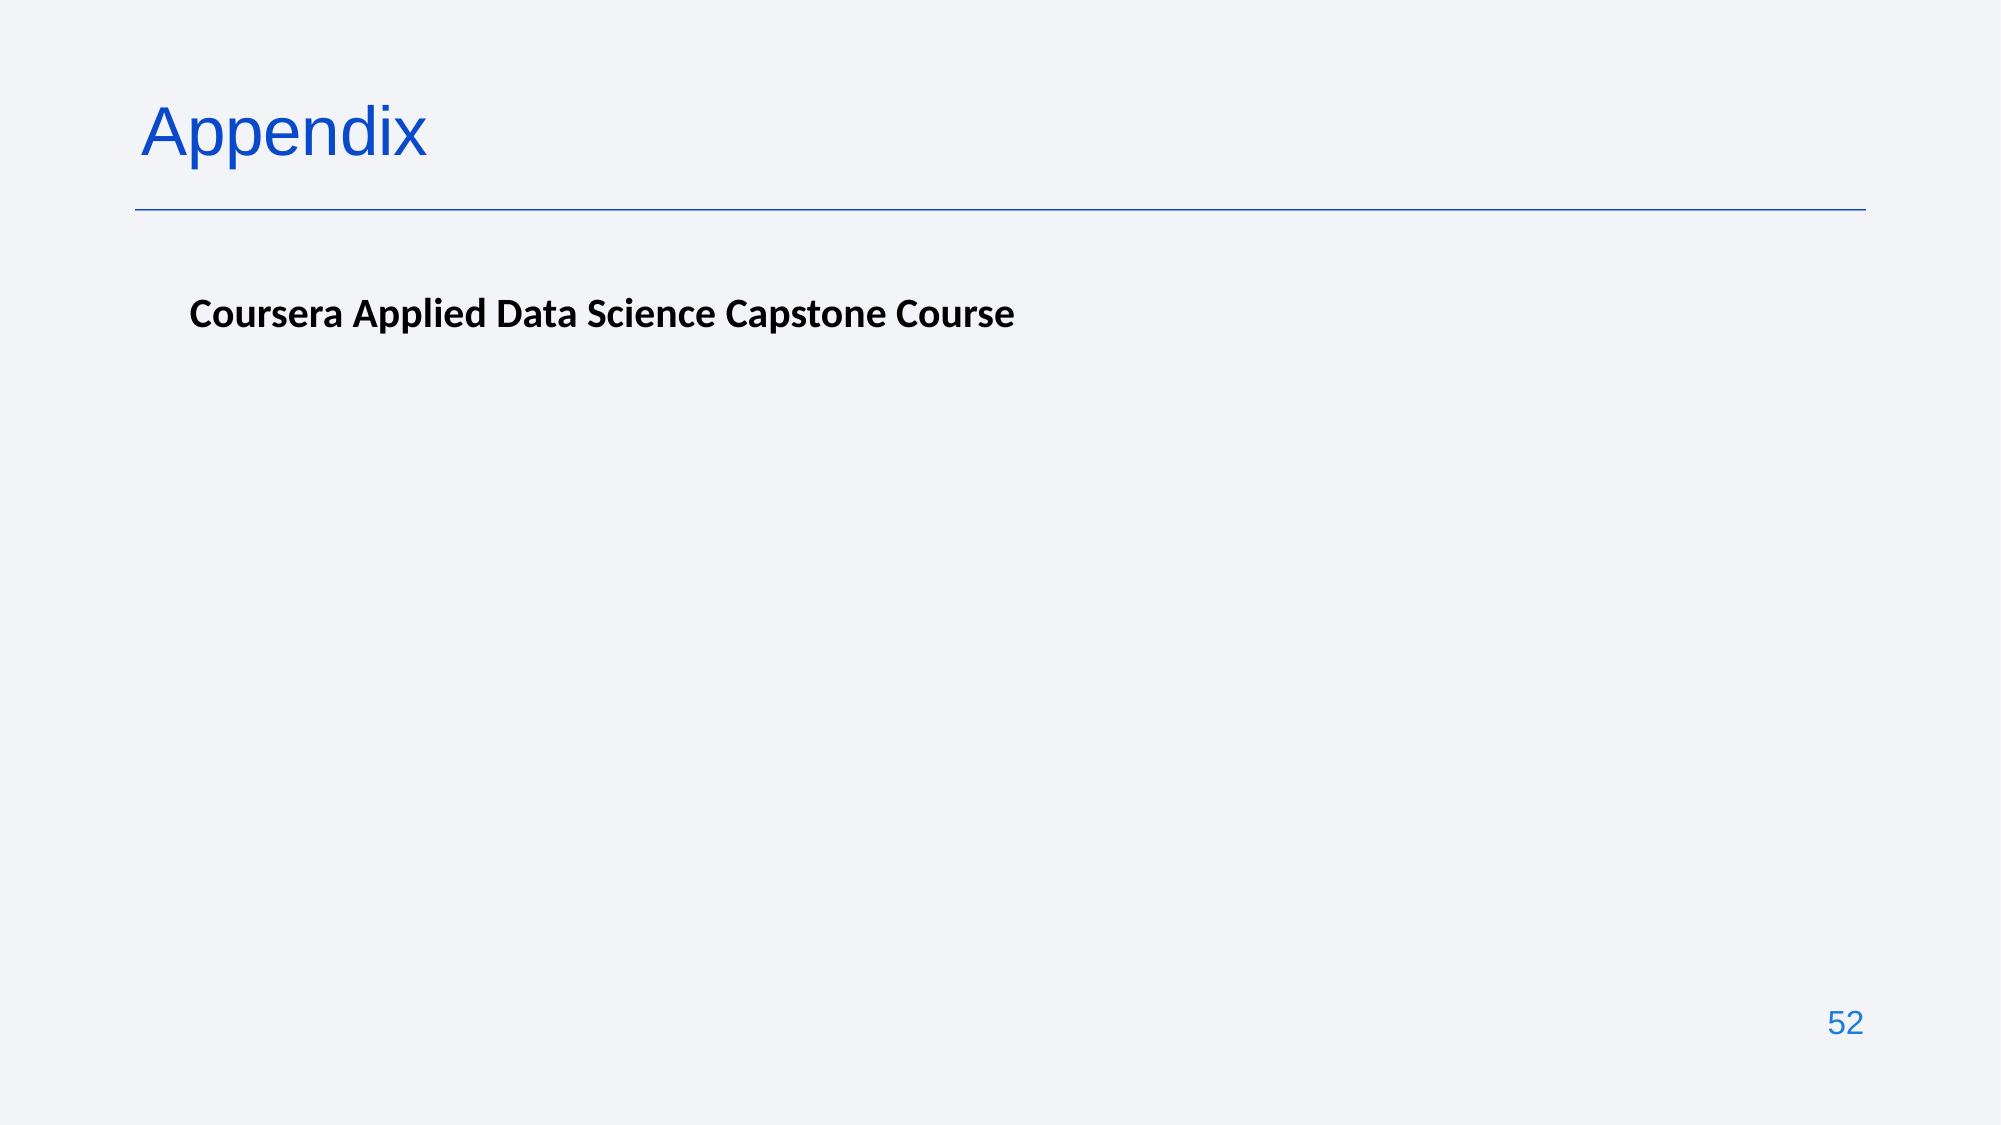

Appendix
Coursera Applied Data Science Capstone Course
52